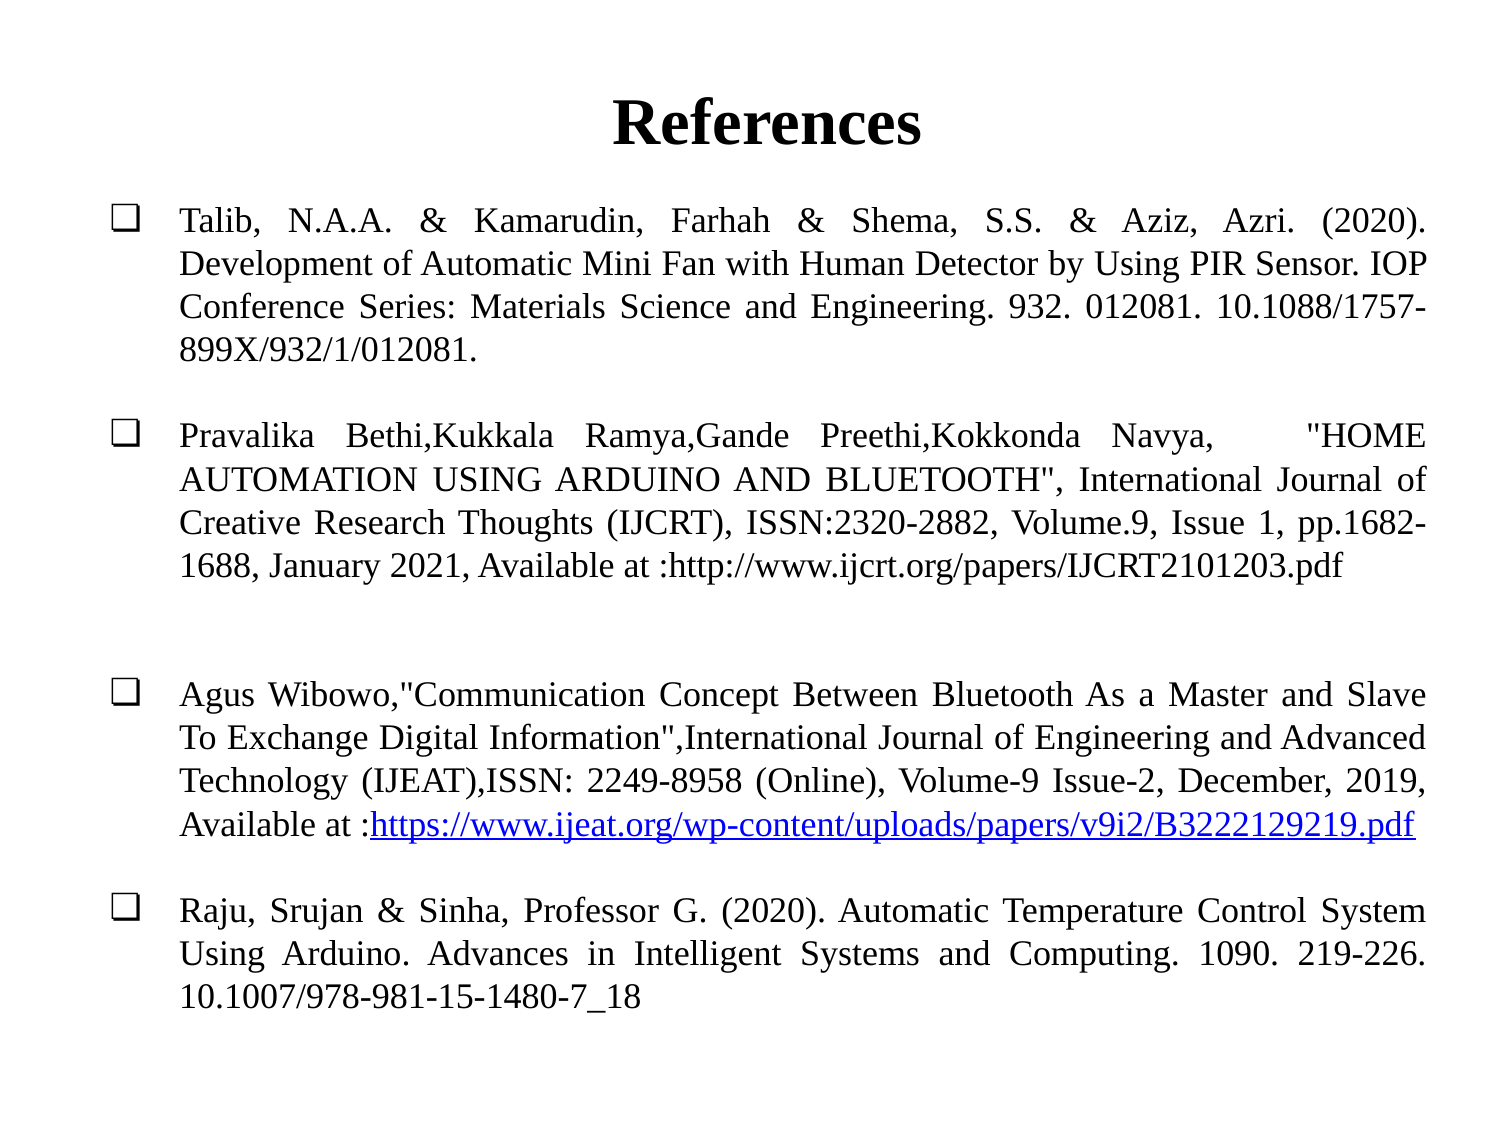

# References
Talib, N.A.A. & Kamarudin, Farhah & Shema, S.S. & Aziz, Azri. (2020). Development of Automatic Mini Fan with Human Detector by Using PIR Sensor. IOP Conference Series: Materials Science and Engineering. 932. 012081. 10.1088/1757-899X/932/1/012081.

Pravalika Bethi,Kukkala Ramya,Gande Preethi,Kokkonda Navya,   "HOME AUTOMATION USING ARDUINO AND BLUETOOTH", International Journal of Creative Research Thoughts (IJCRT), ISSN:2320-2882, Volume.9, Issue 1, pp.1682-1688, January 2021, Available at :http://www.ijcrt.org/papers/IJCRT2101203.pdf

Agus Wibowo,"Communication Concept Between Bluetooth As a Master and Slave To Exchange Digital Information",International Journal of Engineering and Advanced Technology (IJEAT),ISSN: 2249-8958 (Online), Volume-9 Issue-2, December, 2019, Available at :https://www.ijeat.org/wp-content/uploads/papers/v9i2/B3222129219.pdf

Raju, Srujan & Sinha, Professor G. (2020). Automatic Temperature Control System Using Arduino. Advances in Intelligent Systems and Computing. 1090. 219-226. 10.1007/978-981-15-1480-7_18